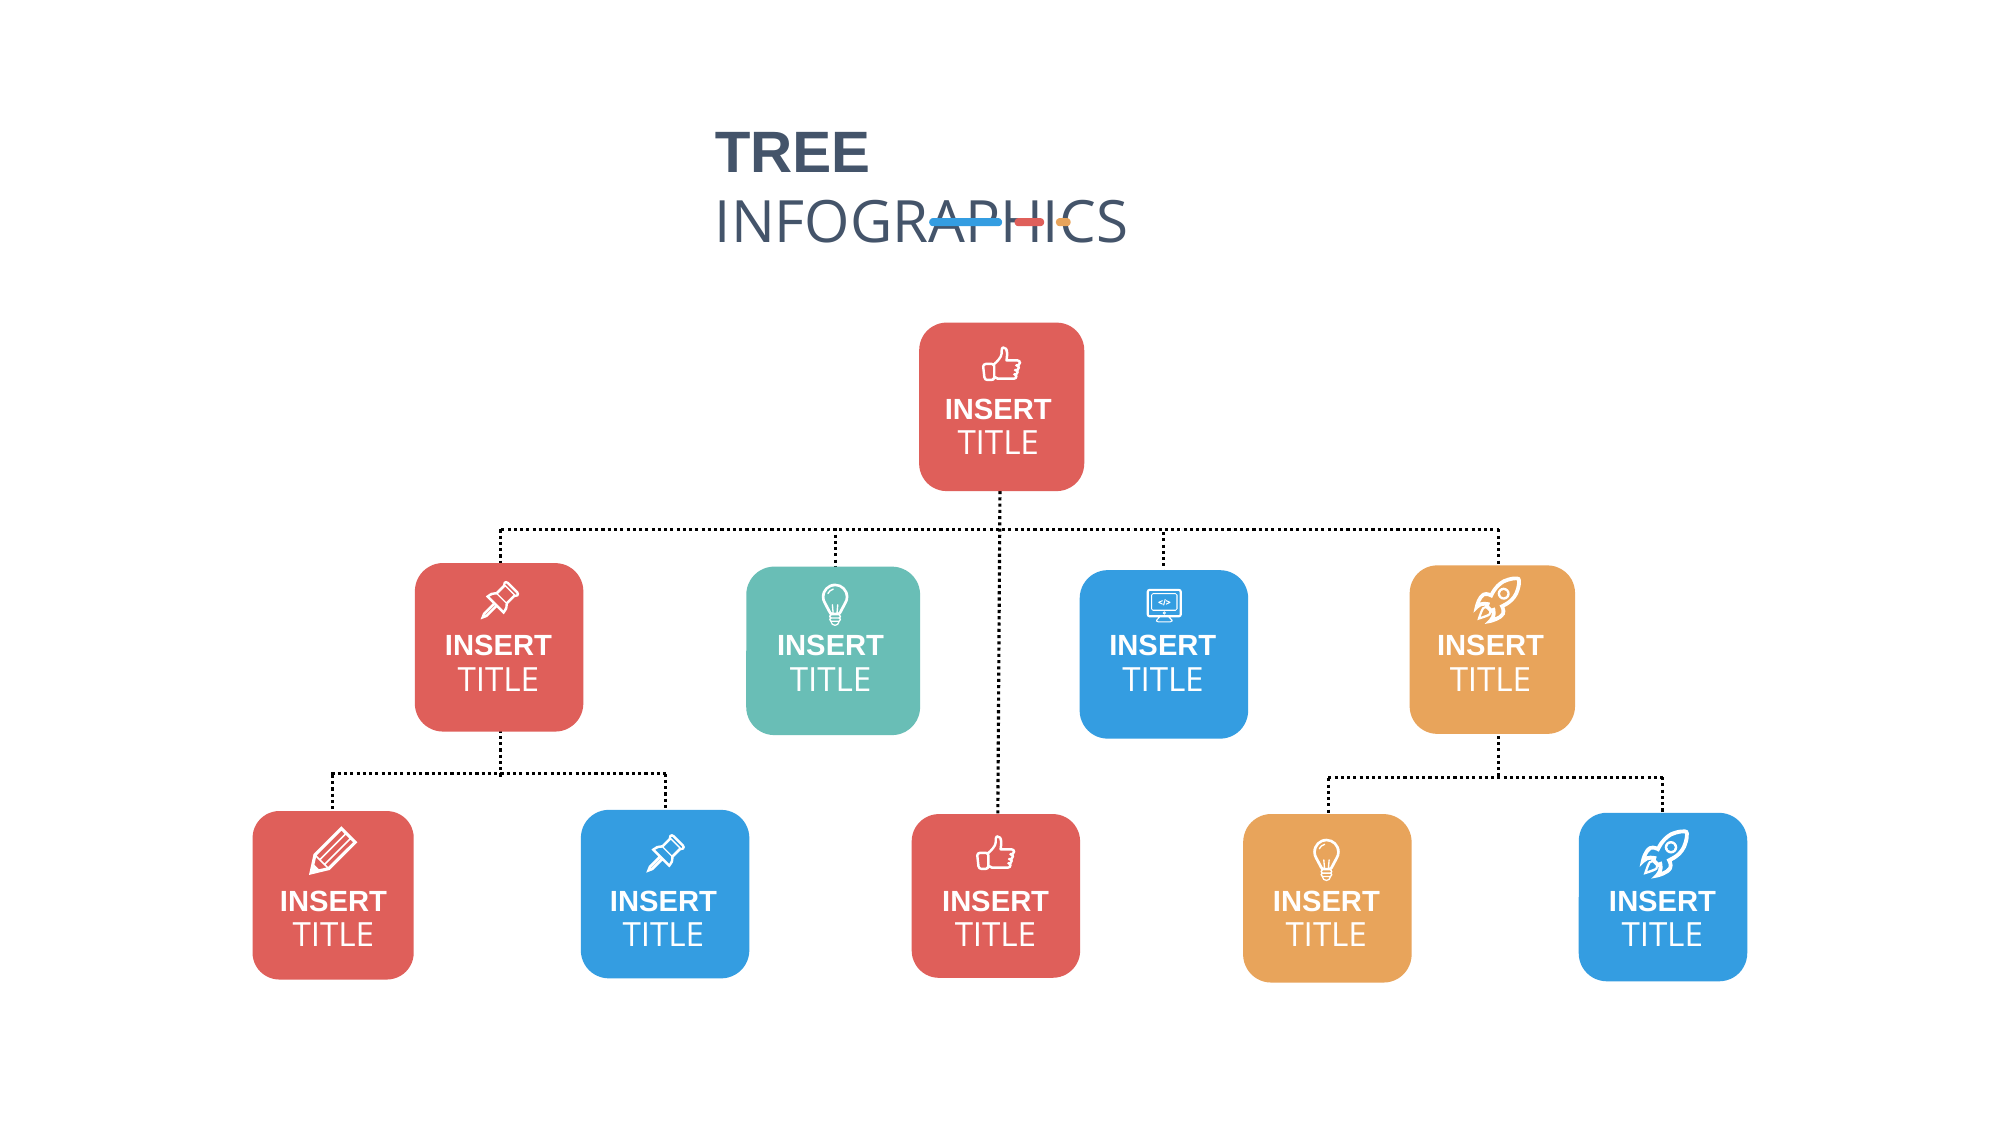

TREE INFOGRAPHICS

INSERT TITLE

INSERT TITLE
INSERT TITLE
INSERT TITLE
INSERT TITLE

INSERT TITLE
INSERT TITLE
INSERT TITLE
INSERT TITLE
INSERT TITLE